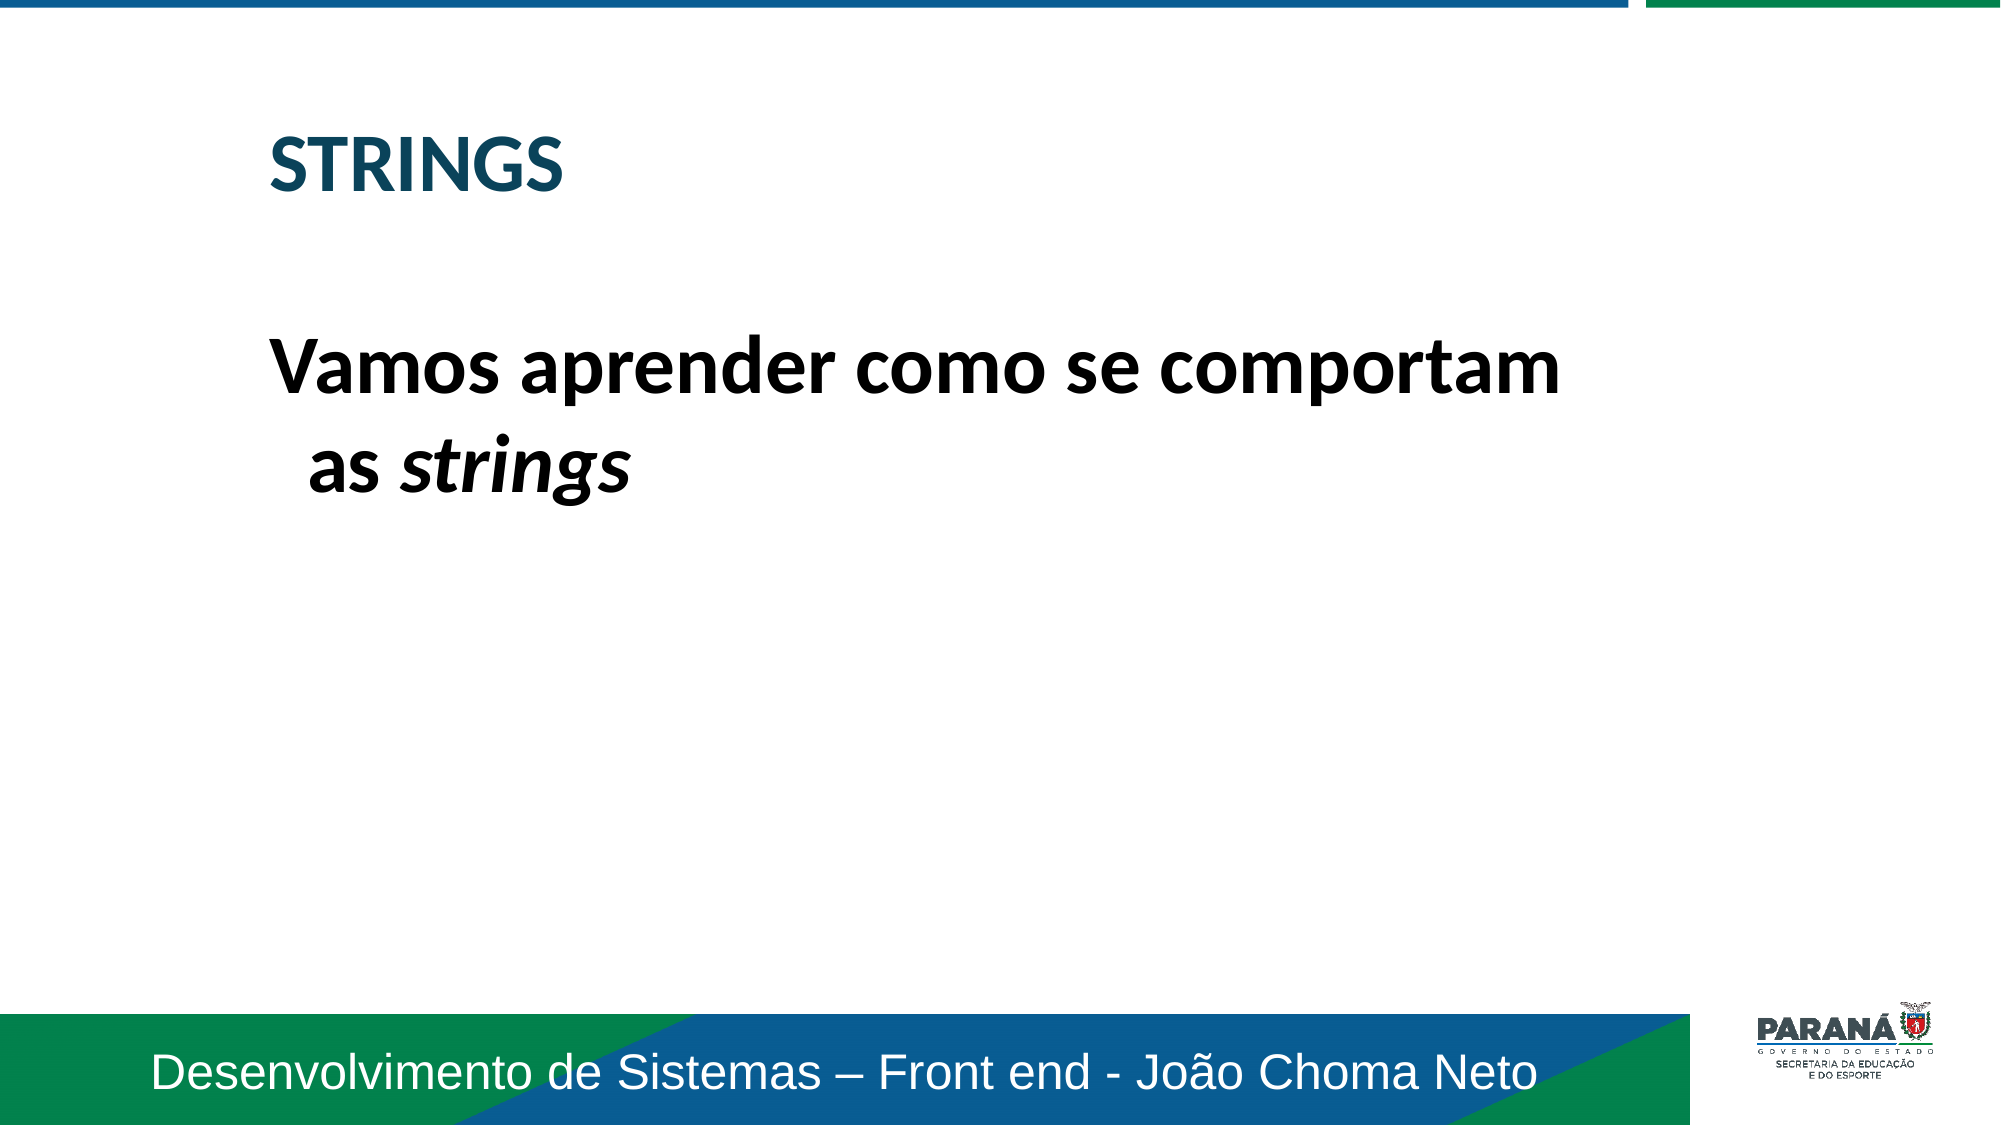

STRINGS
Vamos aprender como se comportam as strings